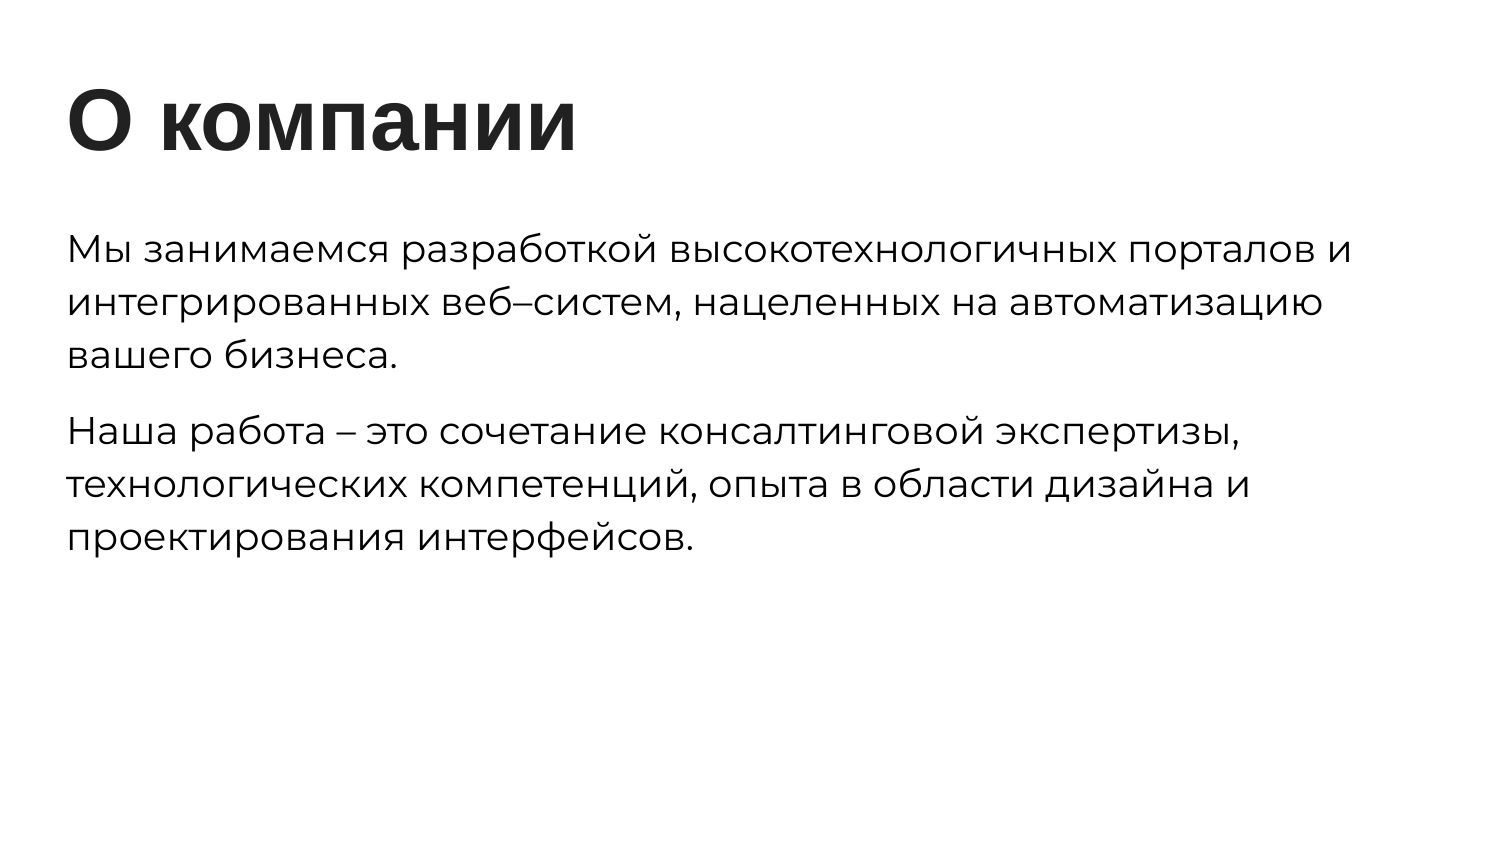

# О компании
Мы занимаемся разработкой высокотехнологичных порталов и интегрированных веб–систем, нацеленных на автоматизацию вашего бизнеса.
Наша работа – это сочетание консалтинговой экспертизы, технологических компетенций, опыта в области дизайна и проектирования интерфейсов.